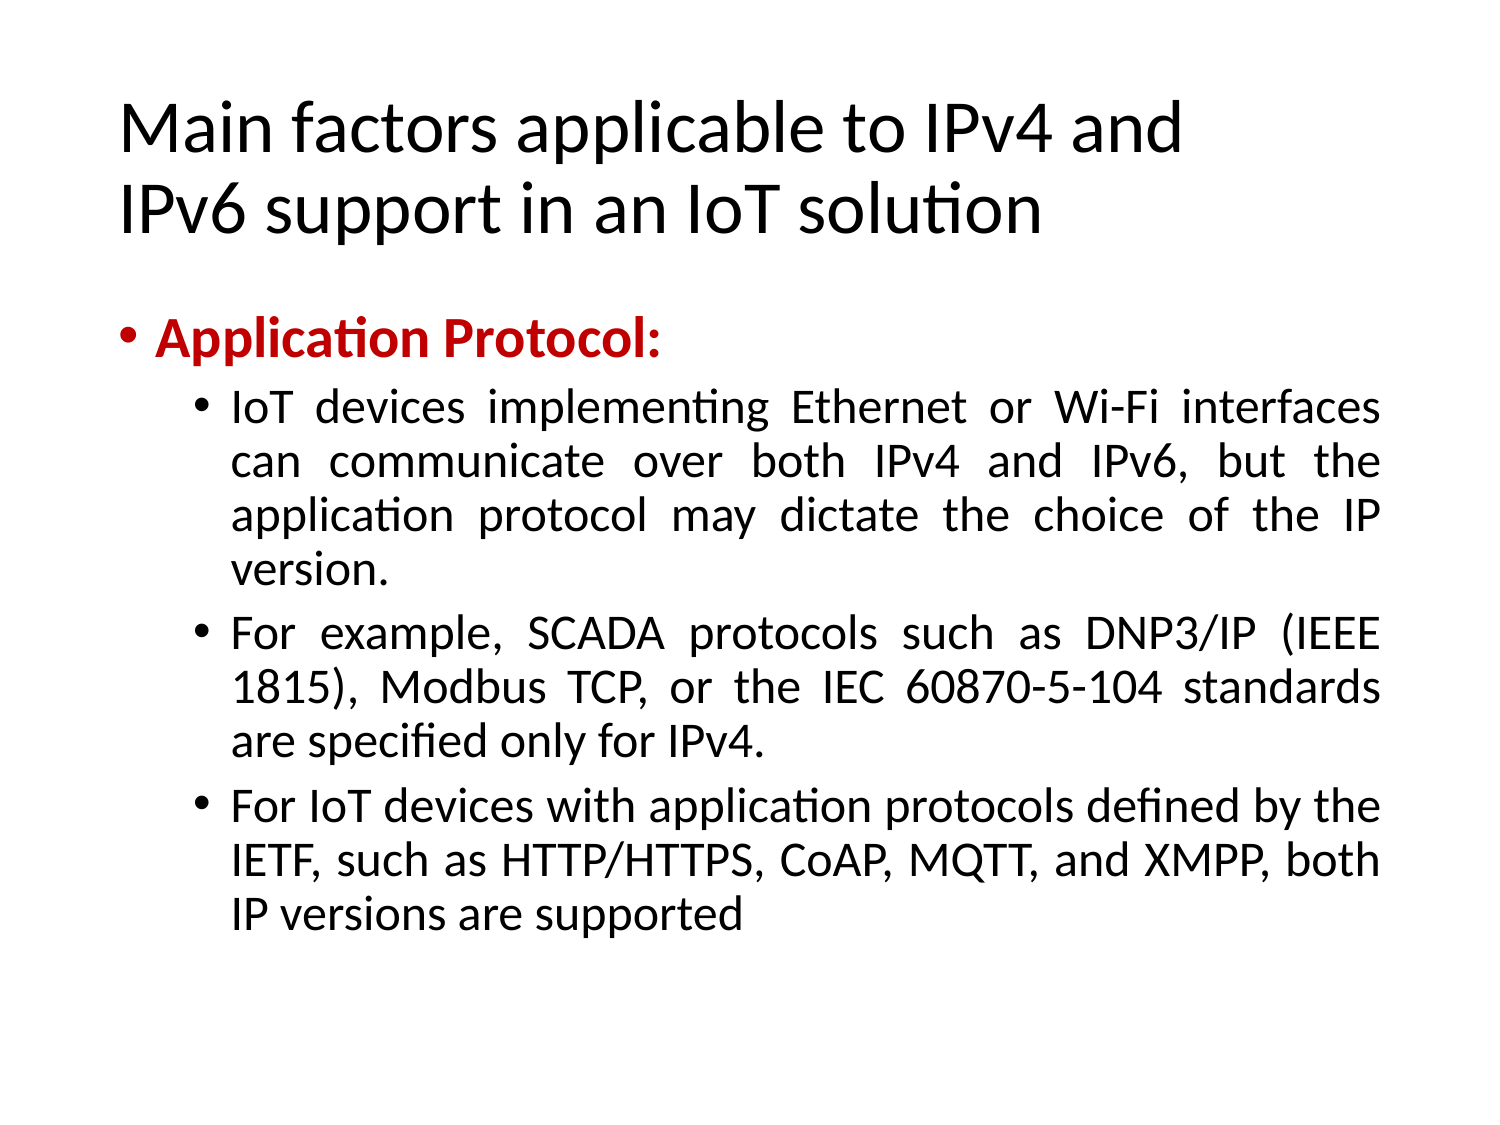

# Main factors applicable to IPv4 and IPv6 support in an IoT solution
Application Protocol:
IoT devices implementing Ethernet or Wi-Fi interfaces can communicate over both IPv4 and IPv6, but the application protocol may dictate the choice of the IP version.
For example, SCADA protocols such as DNP3/IP (IEEE 1815), Modbus TCP, or the IEC 60870-5-104 standards are specified only for IPv4.
For IoT devices with application protocols defined by the IETF, such as HTTP/HTTPS, CoAP, MQTT, and XMPP, both IP versions are supported